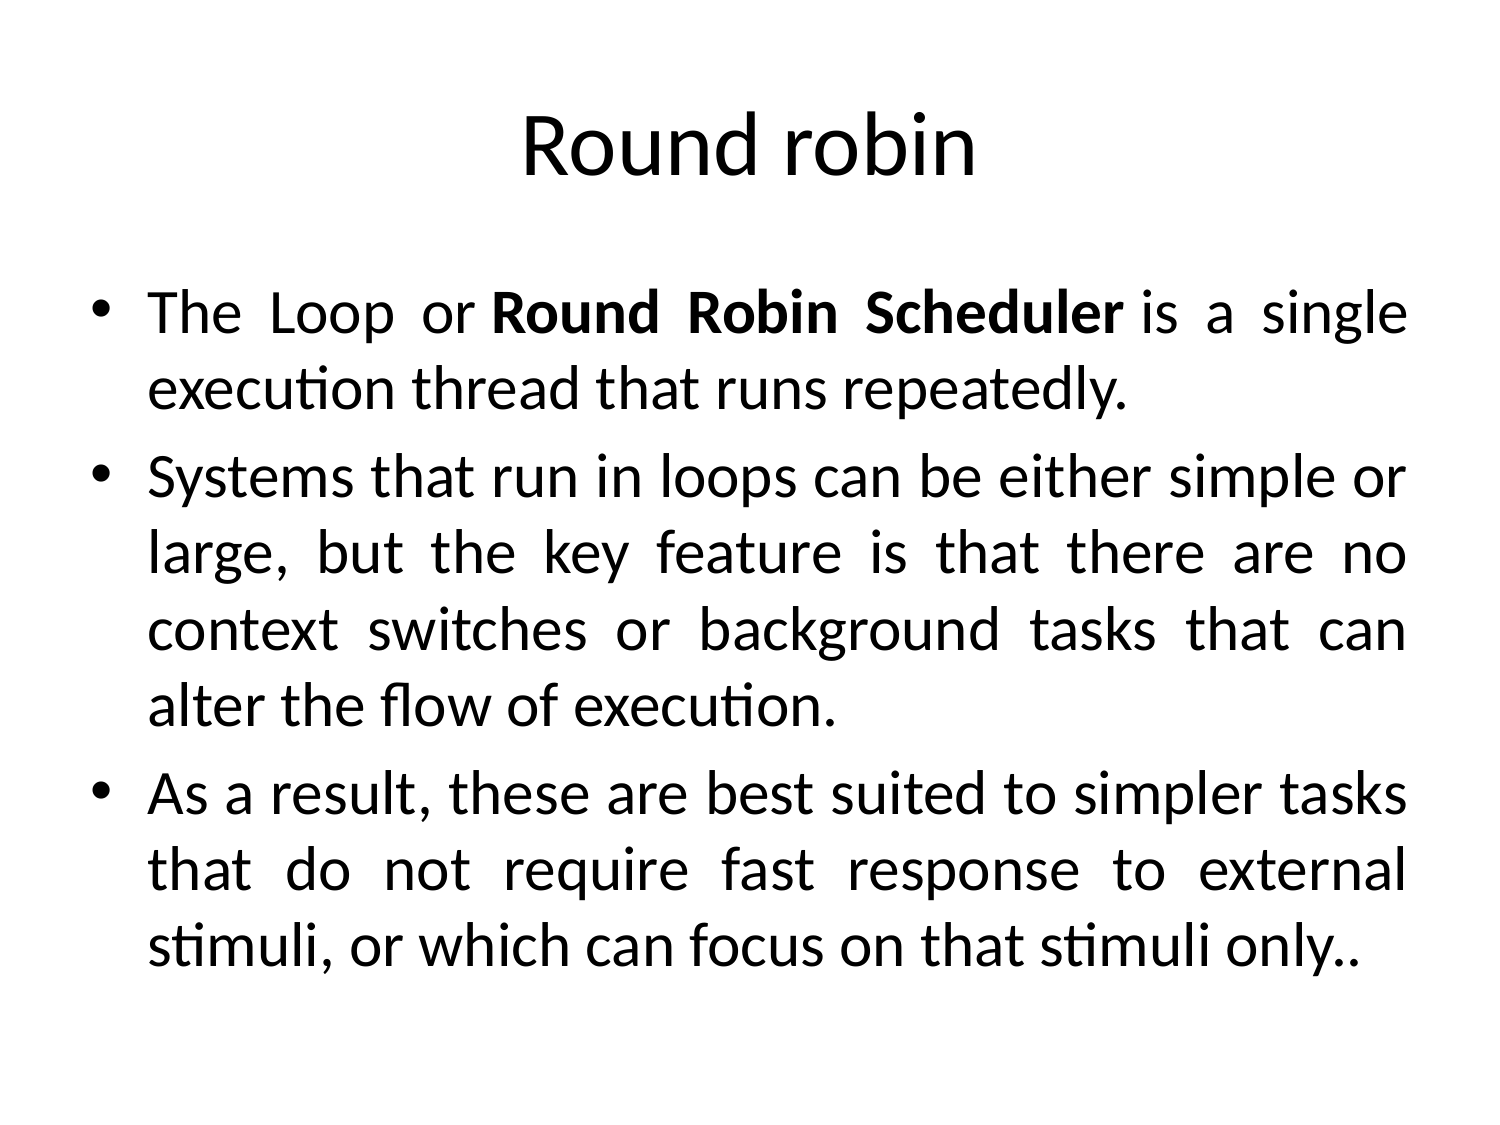

# Round robin
The Loop or Round Robin Scheduler is a single execution thread that runs repeatedly.
Systems that run in loops can be either simple or large, but the key feature is that there are no context switches or background tasks that can alter the flow of execution.
As a result, these are best suited to simpler tasks that do not require fast response to external stimuli, or which can focus on that stimuli only..